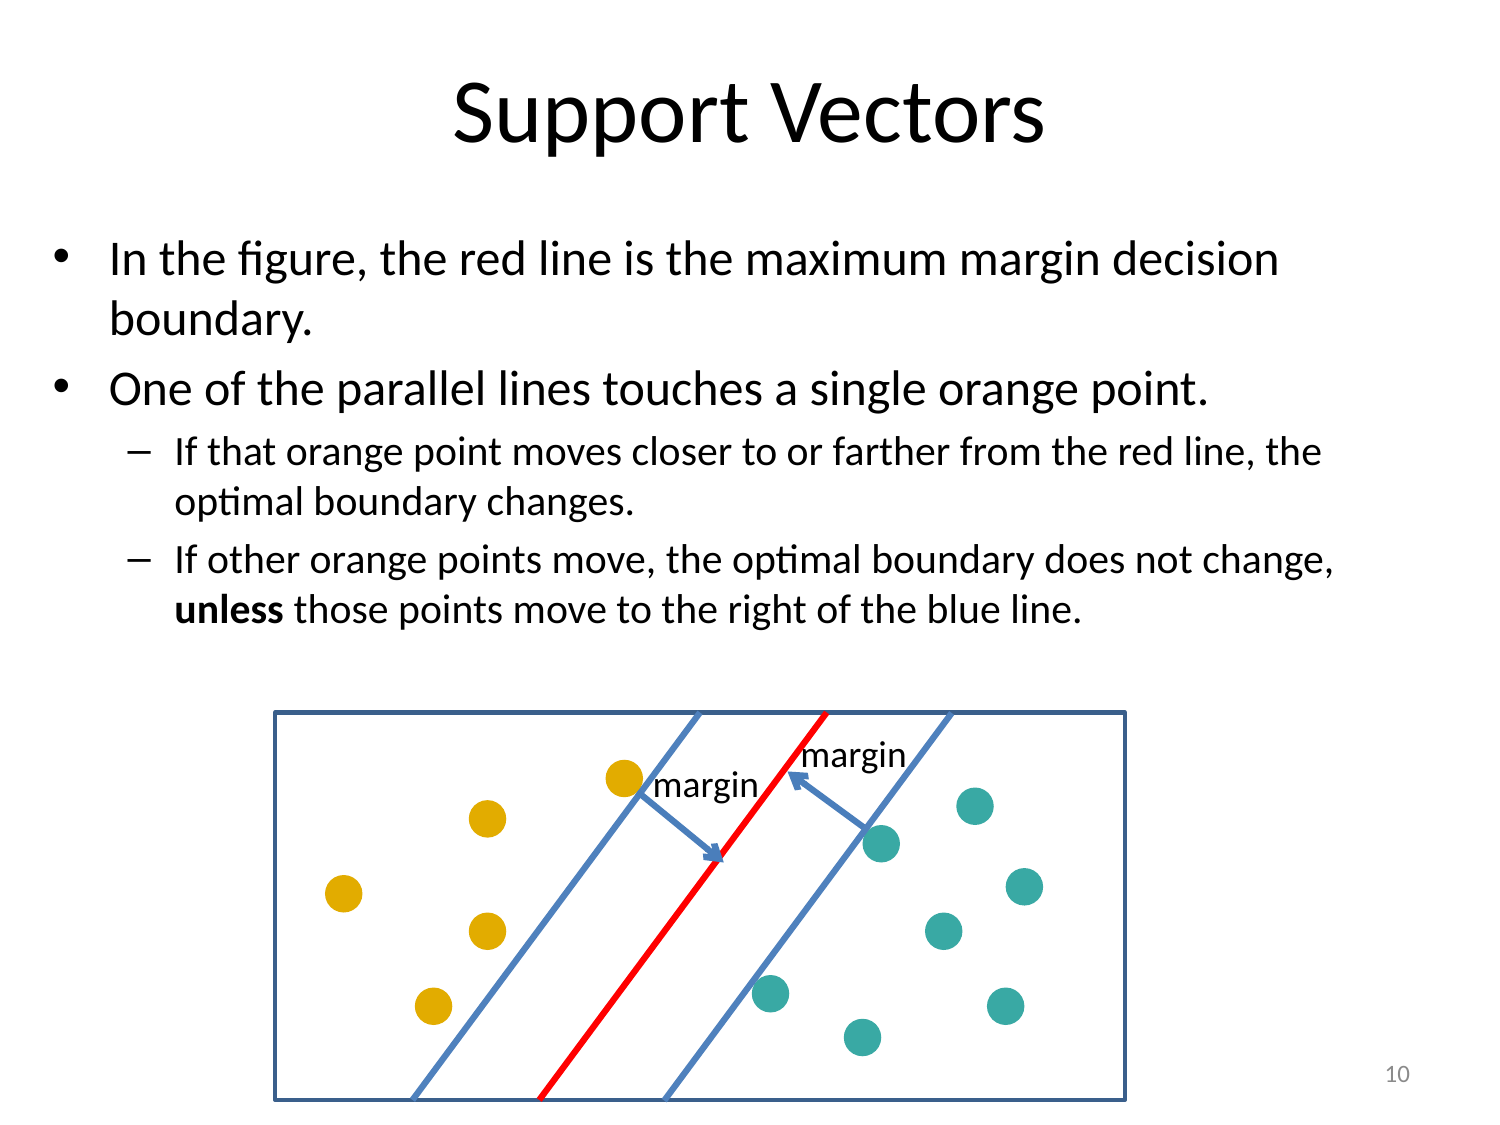

# Support Vectors
In the figure, the red line is the maximum margin decision boundary.
One of the parallel lines touches a single orange point.
If that orange point moves closer to or farther from the red line, the optimal boundary changes.
If other orange points move, the optimal boundary does not change, unless those points move to the right of the blue line.

margin
margin
10